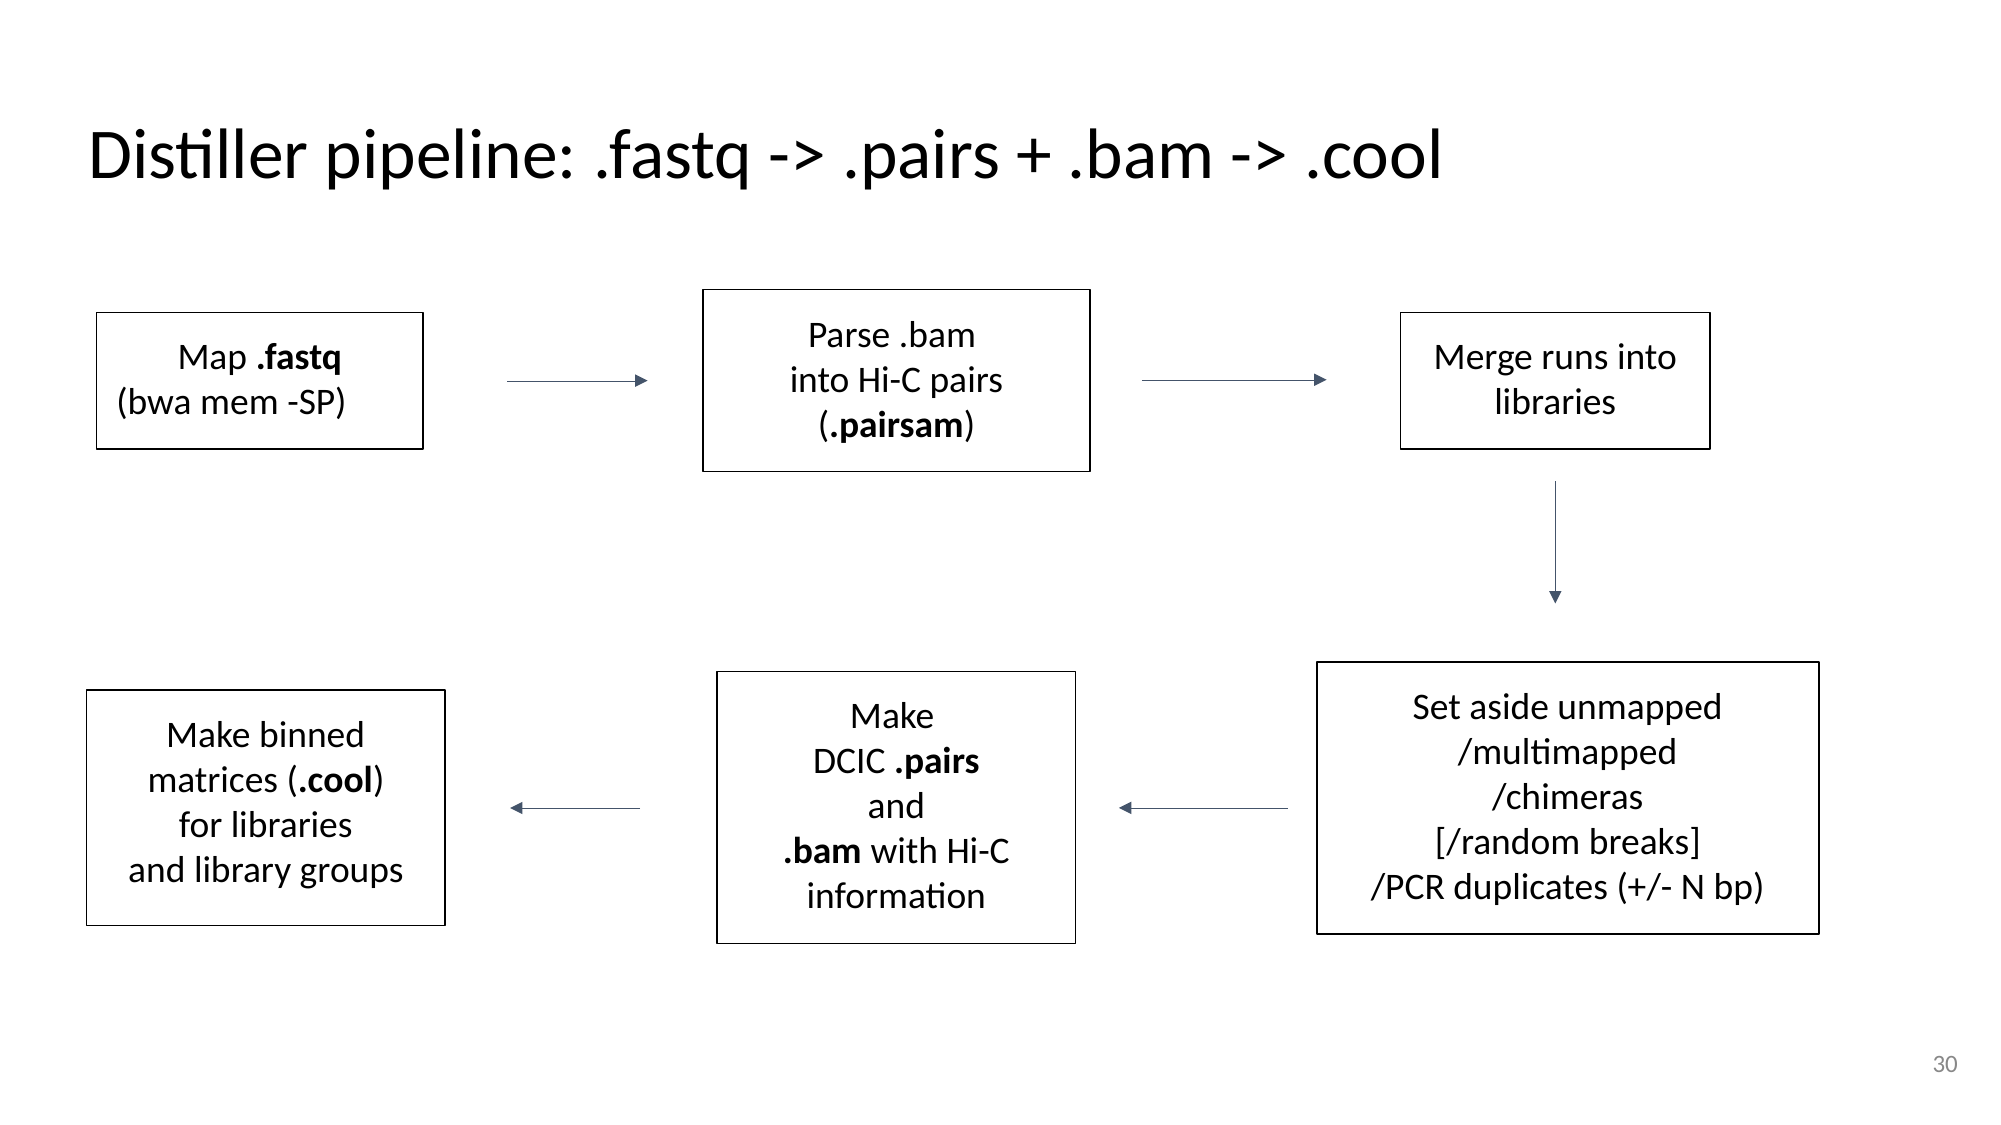

# Distiller pipeline: .fastq -> .pairs + .bam -> .cool

Parse .bam
into Hi-C pairs
(.pairsam)

Map .fastq
(bwa mem -SP)

Merge runs into libraries

Set aside unmapped
/multimapped
/chimeras
[/random breaks]
/PCR duplicates (+/- N bp)

Make
DCIC .pairs
 and
.bam with Hi-C information

Make binned
matrices (.cool)
for libraries
and library groups

30